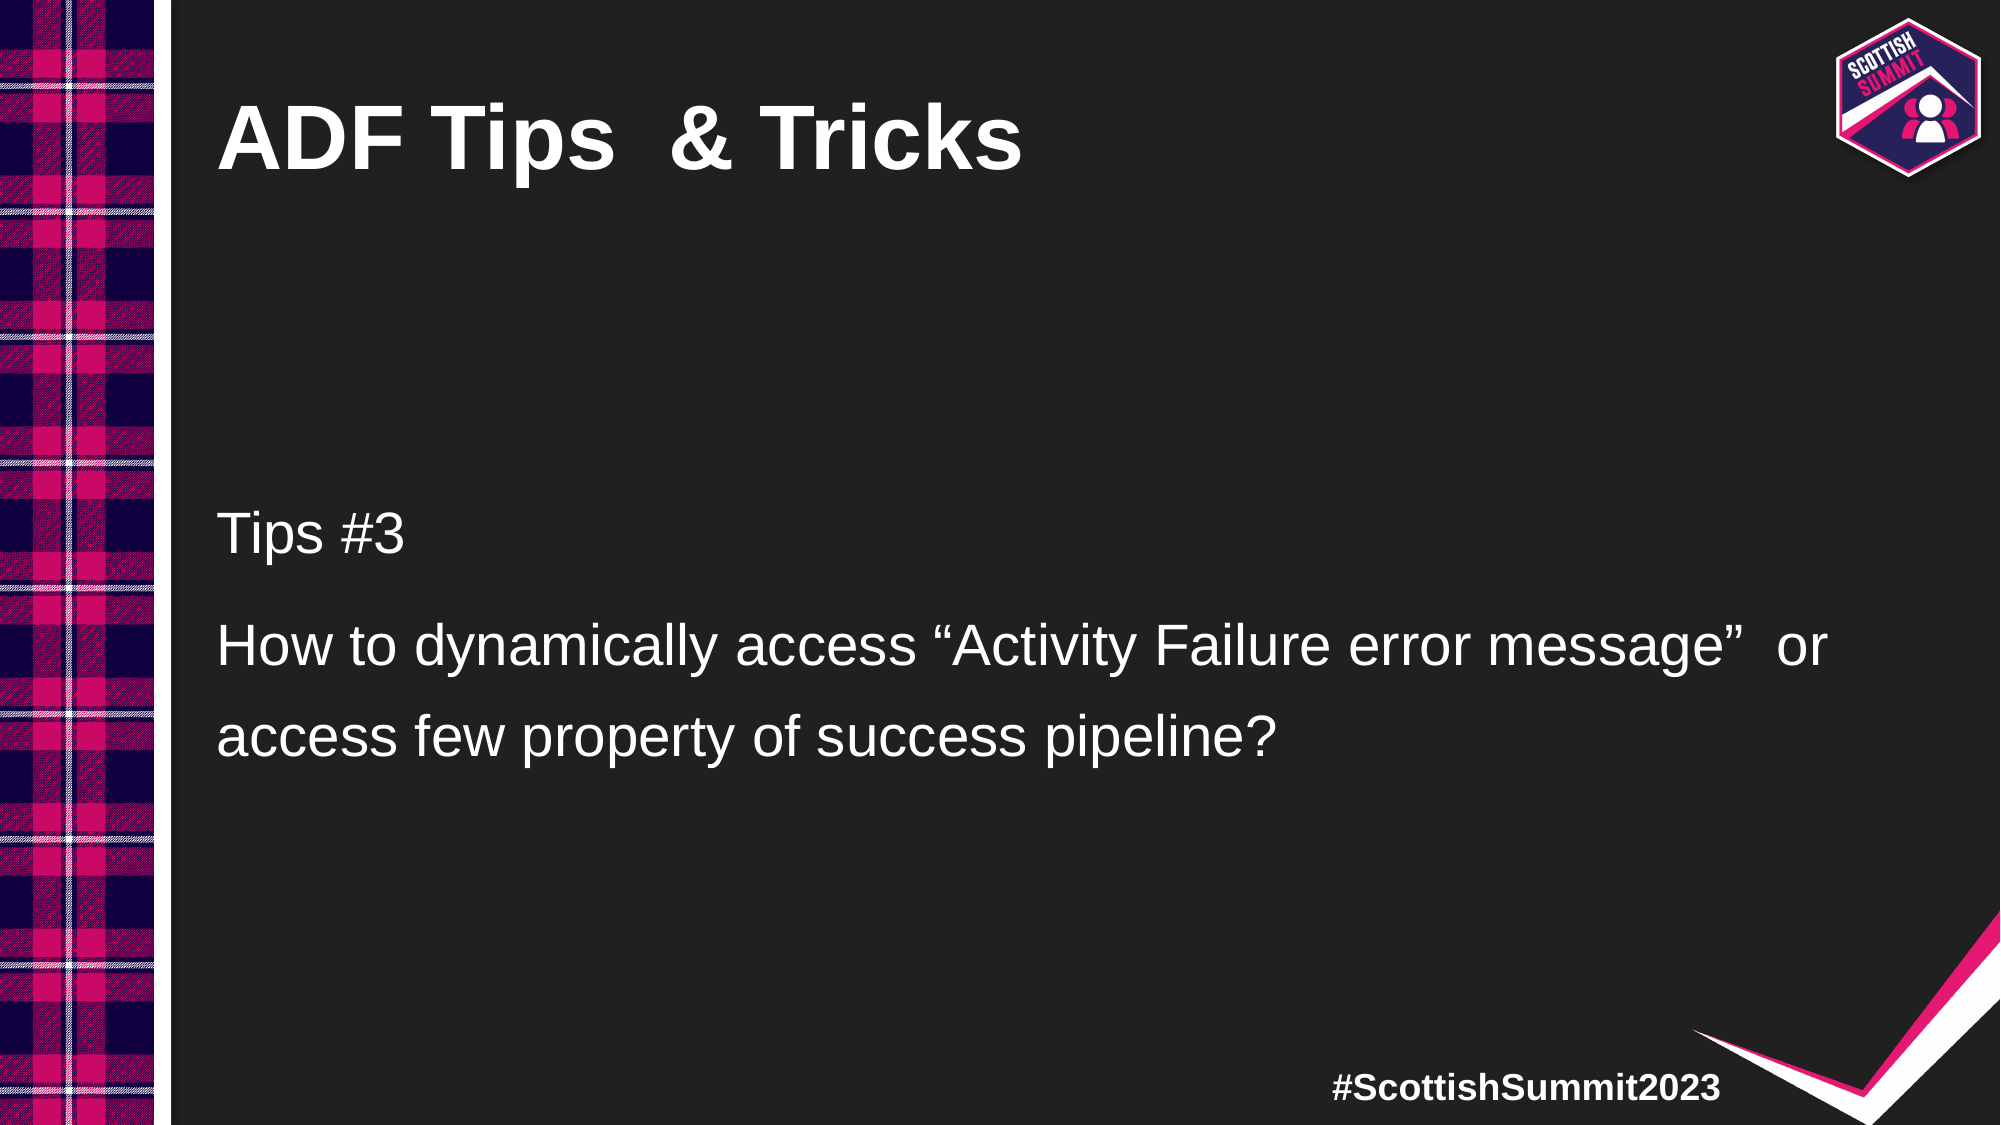

# ADF Tips  & Tricks

Tips #3
How to dynamically access “Activity Failure error message”  or access few property of success pipeline?